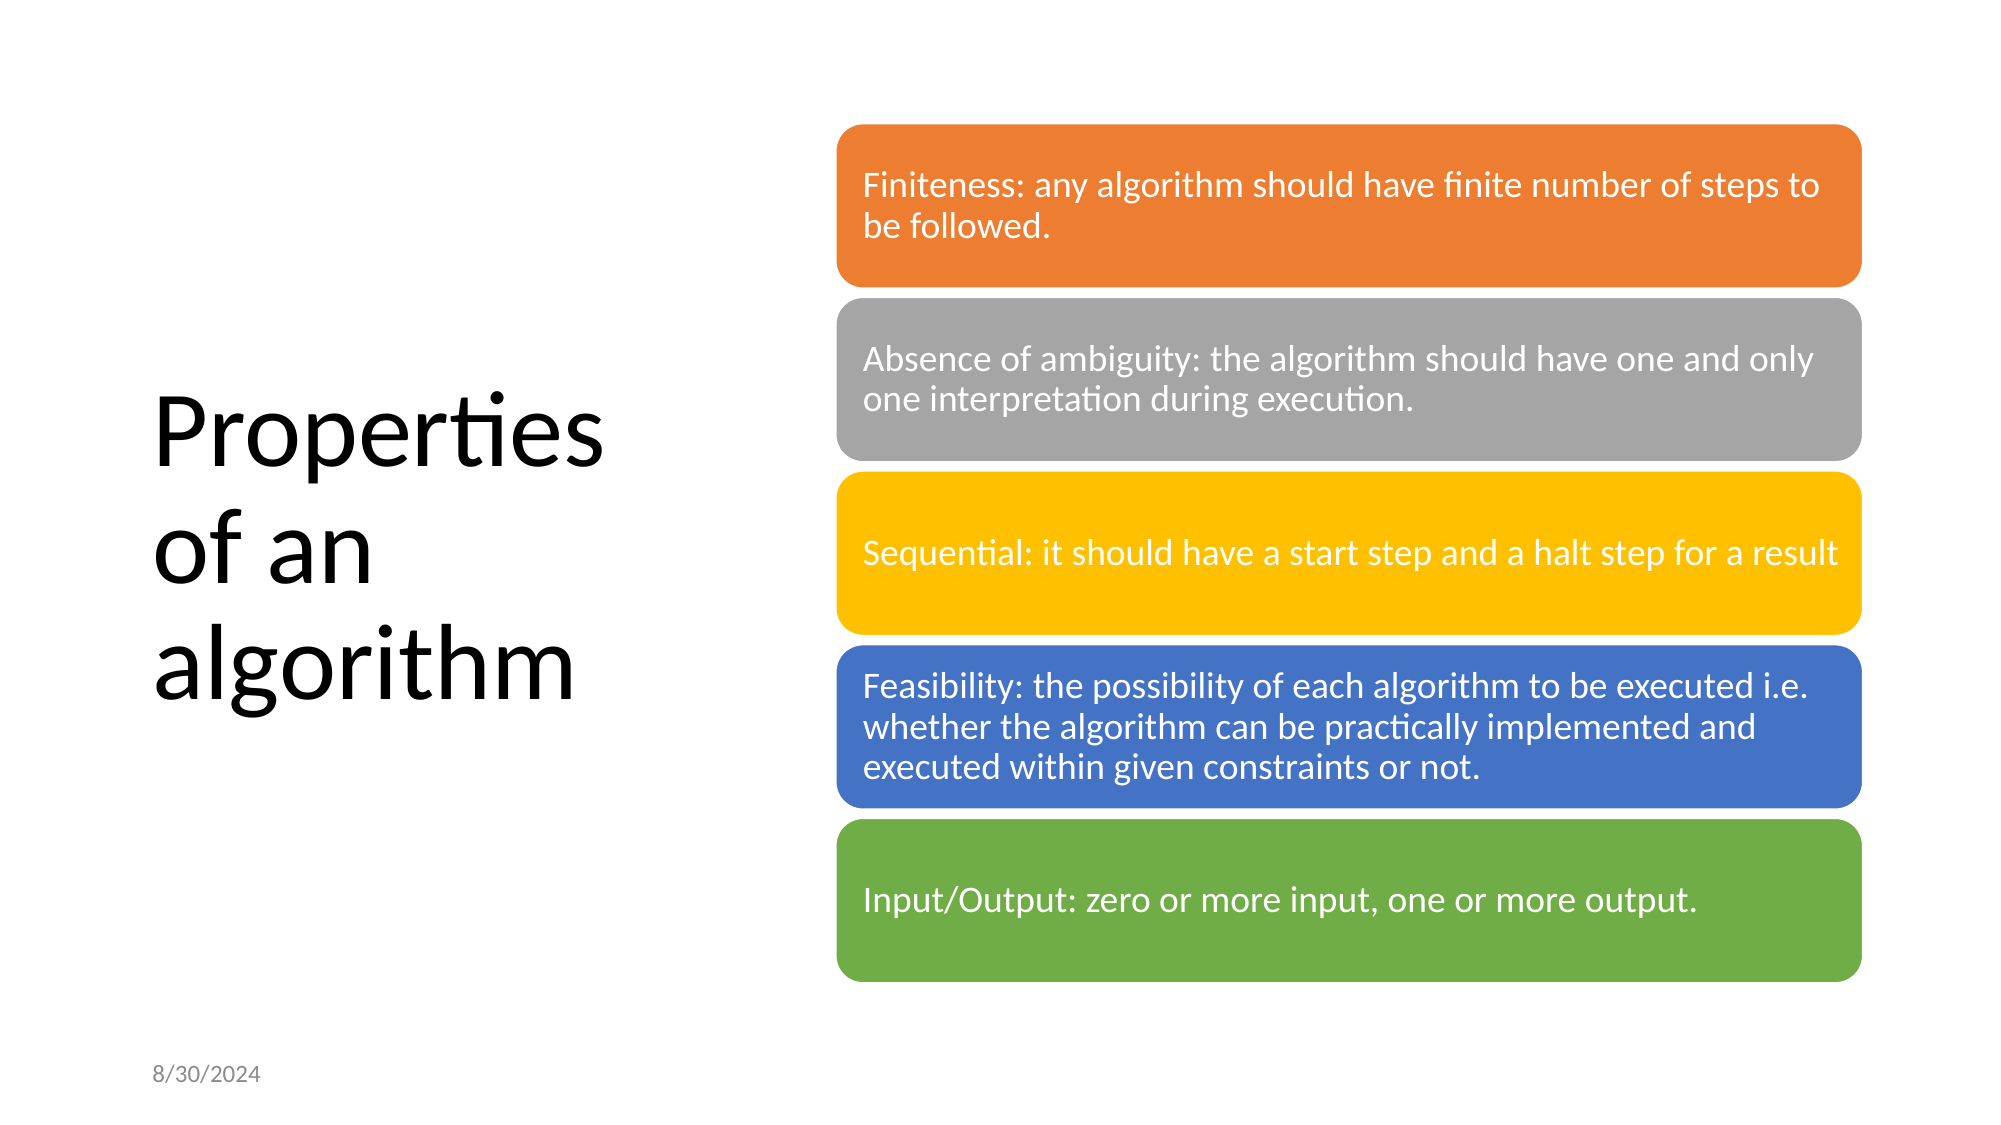

# Properties of an algorithm
Finiteness: any algorithm should have finite number of steps to be followed.
Absence of ambiguity: the algorithm should have one and only one interpretation during execution.
Sequential: it should have a start step and a halt step for a result
Feasibility: the possibility of each algorithm to be executed i.e. whether the algorithm can be practically implemented and executed within given constraints or not.
Input/Output: zero or more input, one or more output.
8/30/2024
@Renu jain, Data structure and Algorithms, JKLU
9